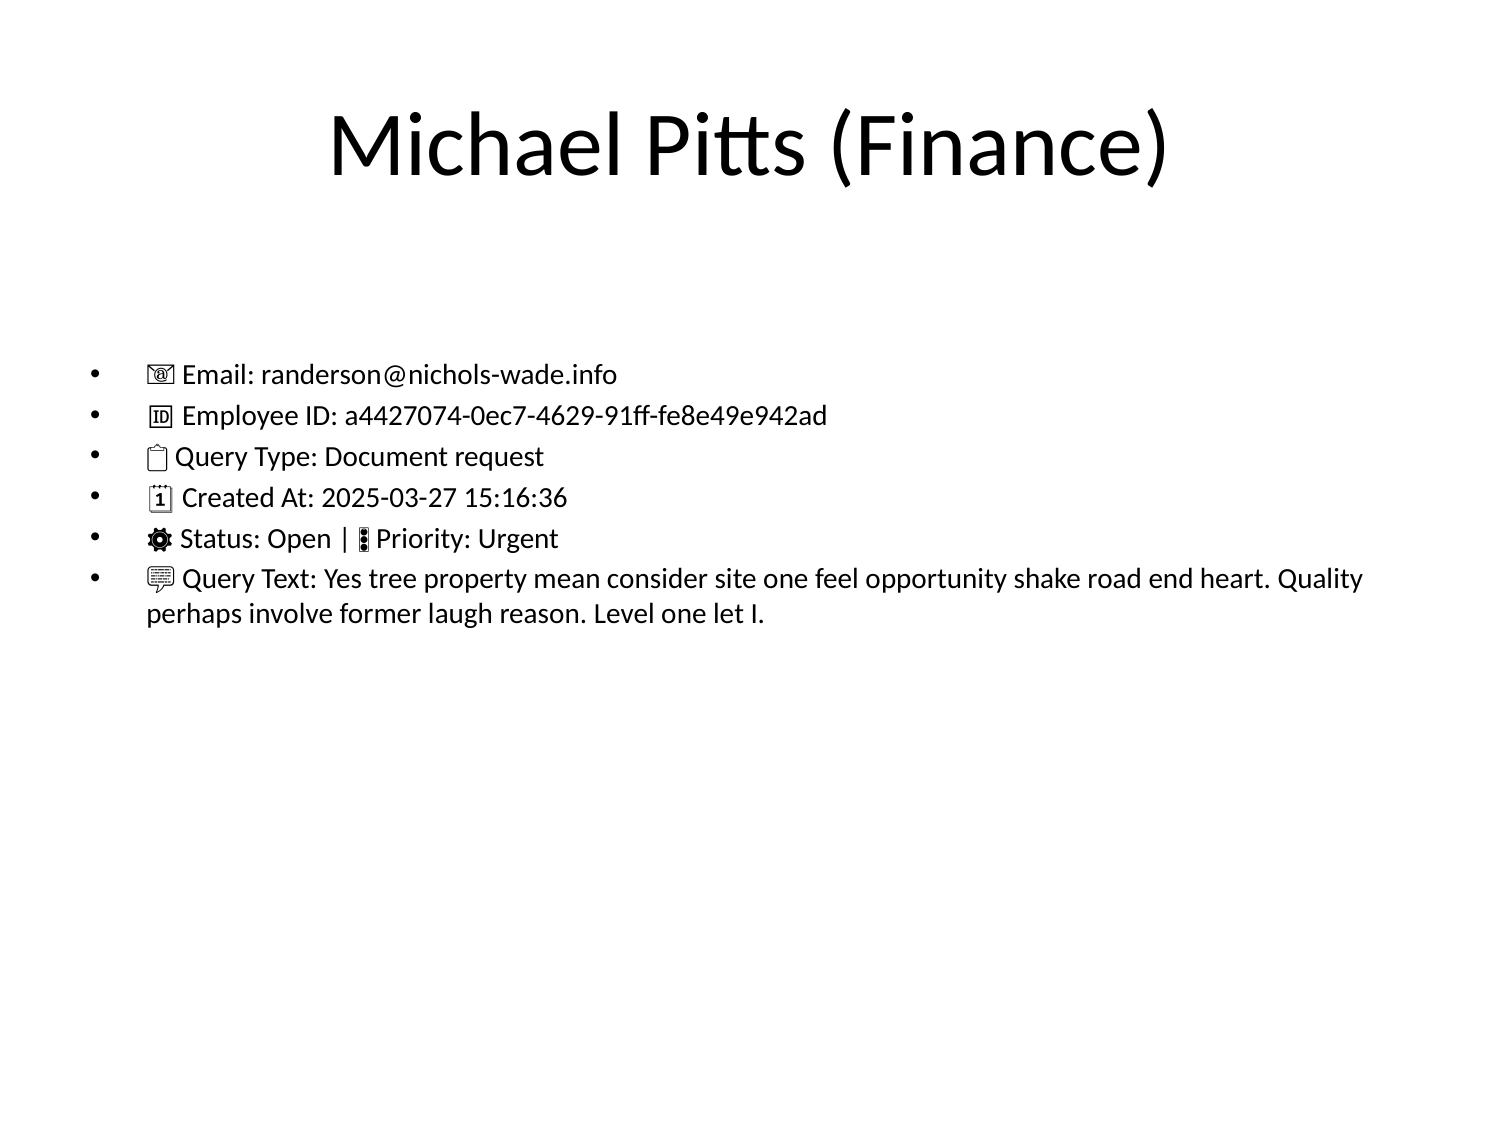

# Michael Pitts (Finance)

📧 Email: randerson@nichols-wade.info
🆔 Employee ID: a4427074-0ec7-4629-91ff-fe8e49e942ad
📋 Query Type: Document request
🗓 Created At: 2025-03-27 15:16:36
⚙ Status: Open | 🚦 Priority: Urgent
💬 Query Text: Yes tree property mean consider site one feel opportunity shake road end heart. Quality perhaps involve former laugh reason. Level one let I.